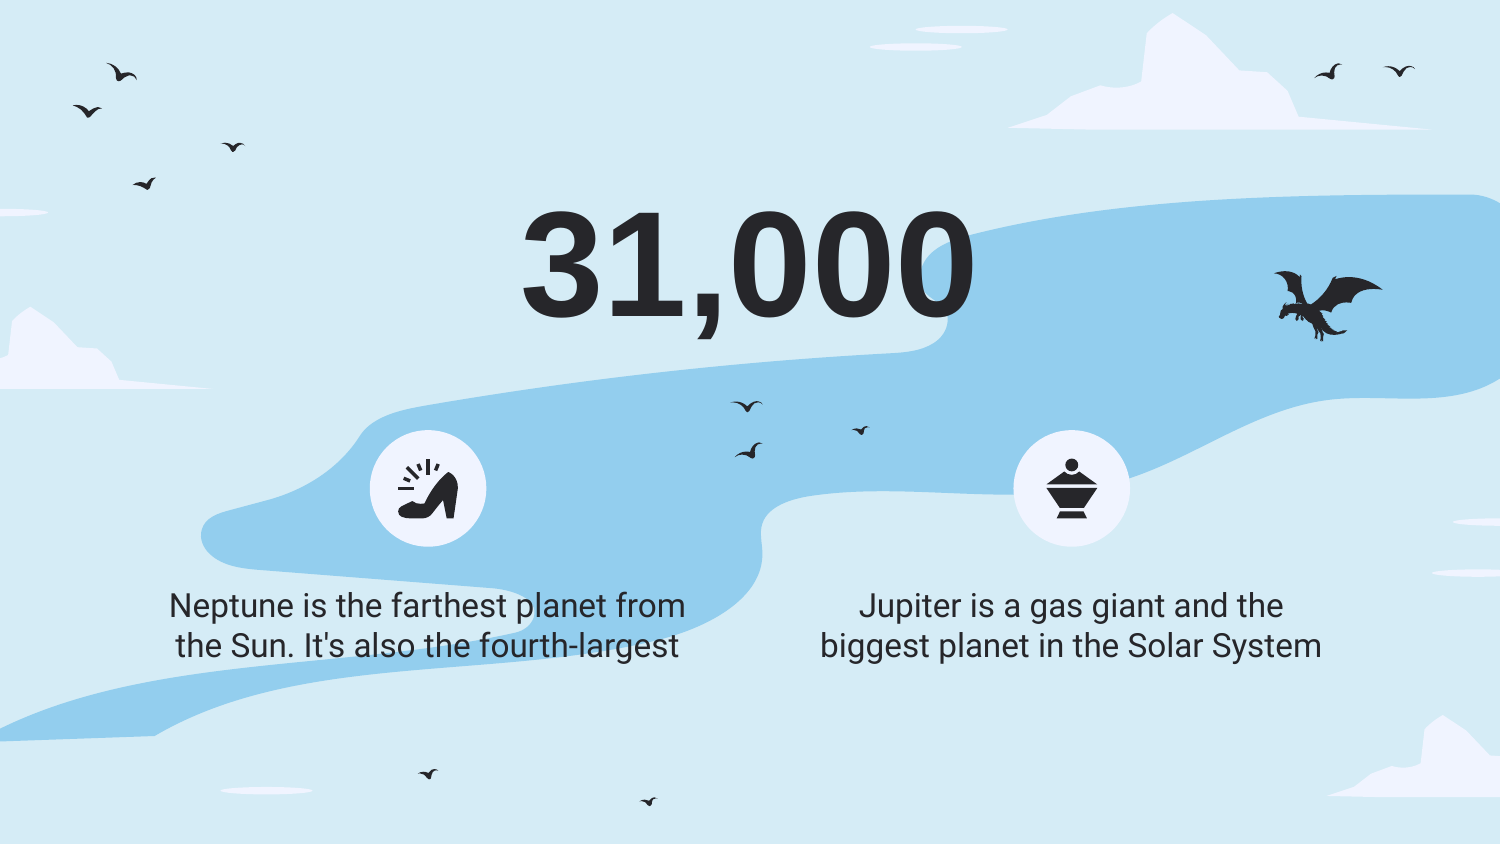

# 31,000

Neptune is the farthest planet from the Sun. It's also the fourth-largest
Jupiter is a gas giant and the biggest planet in the Solar System